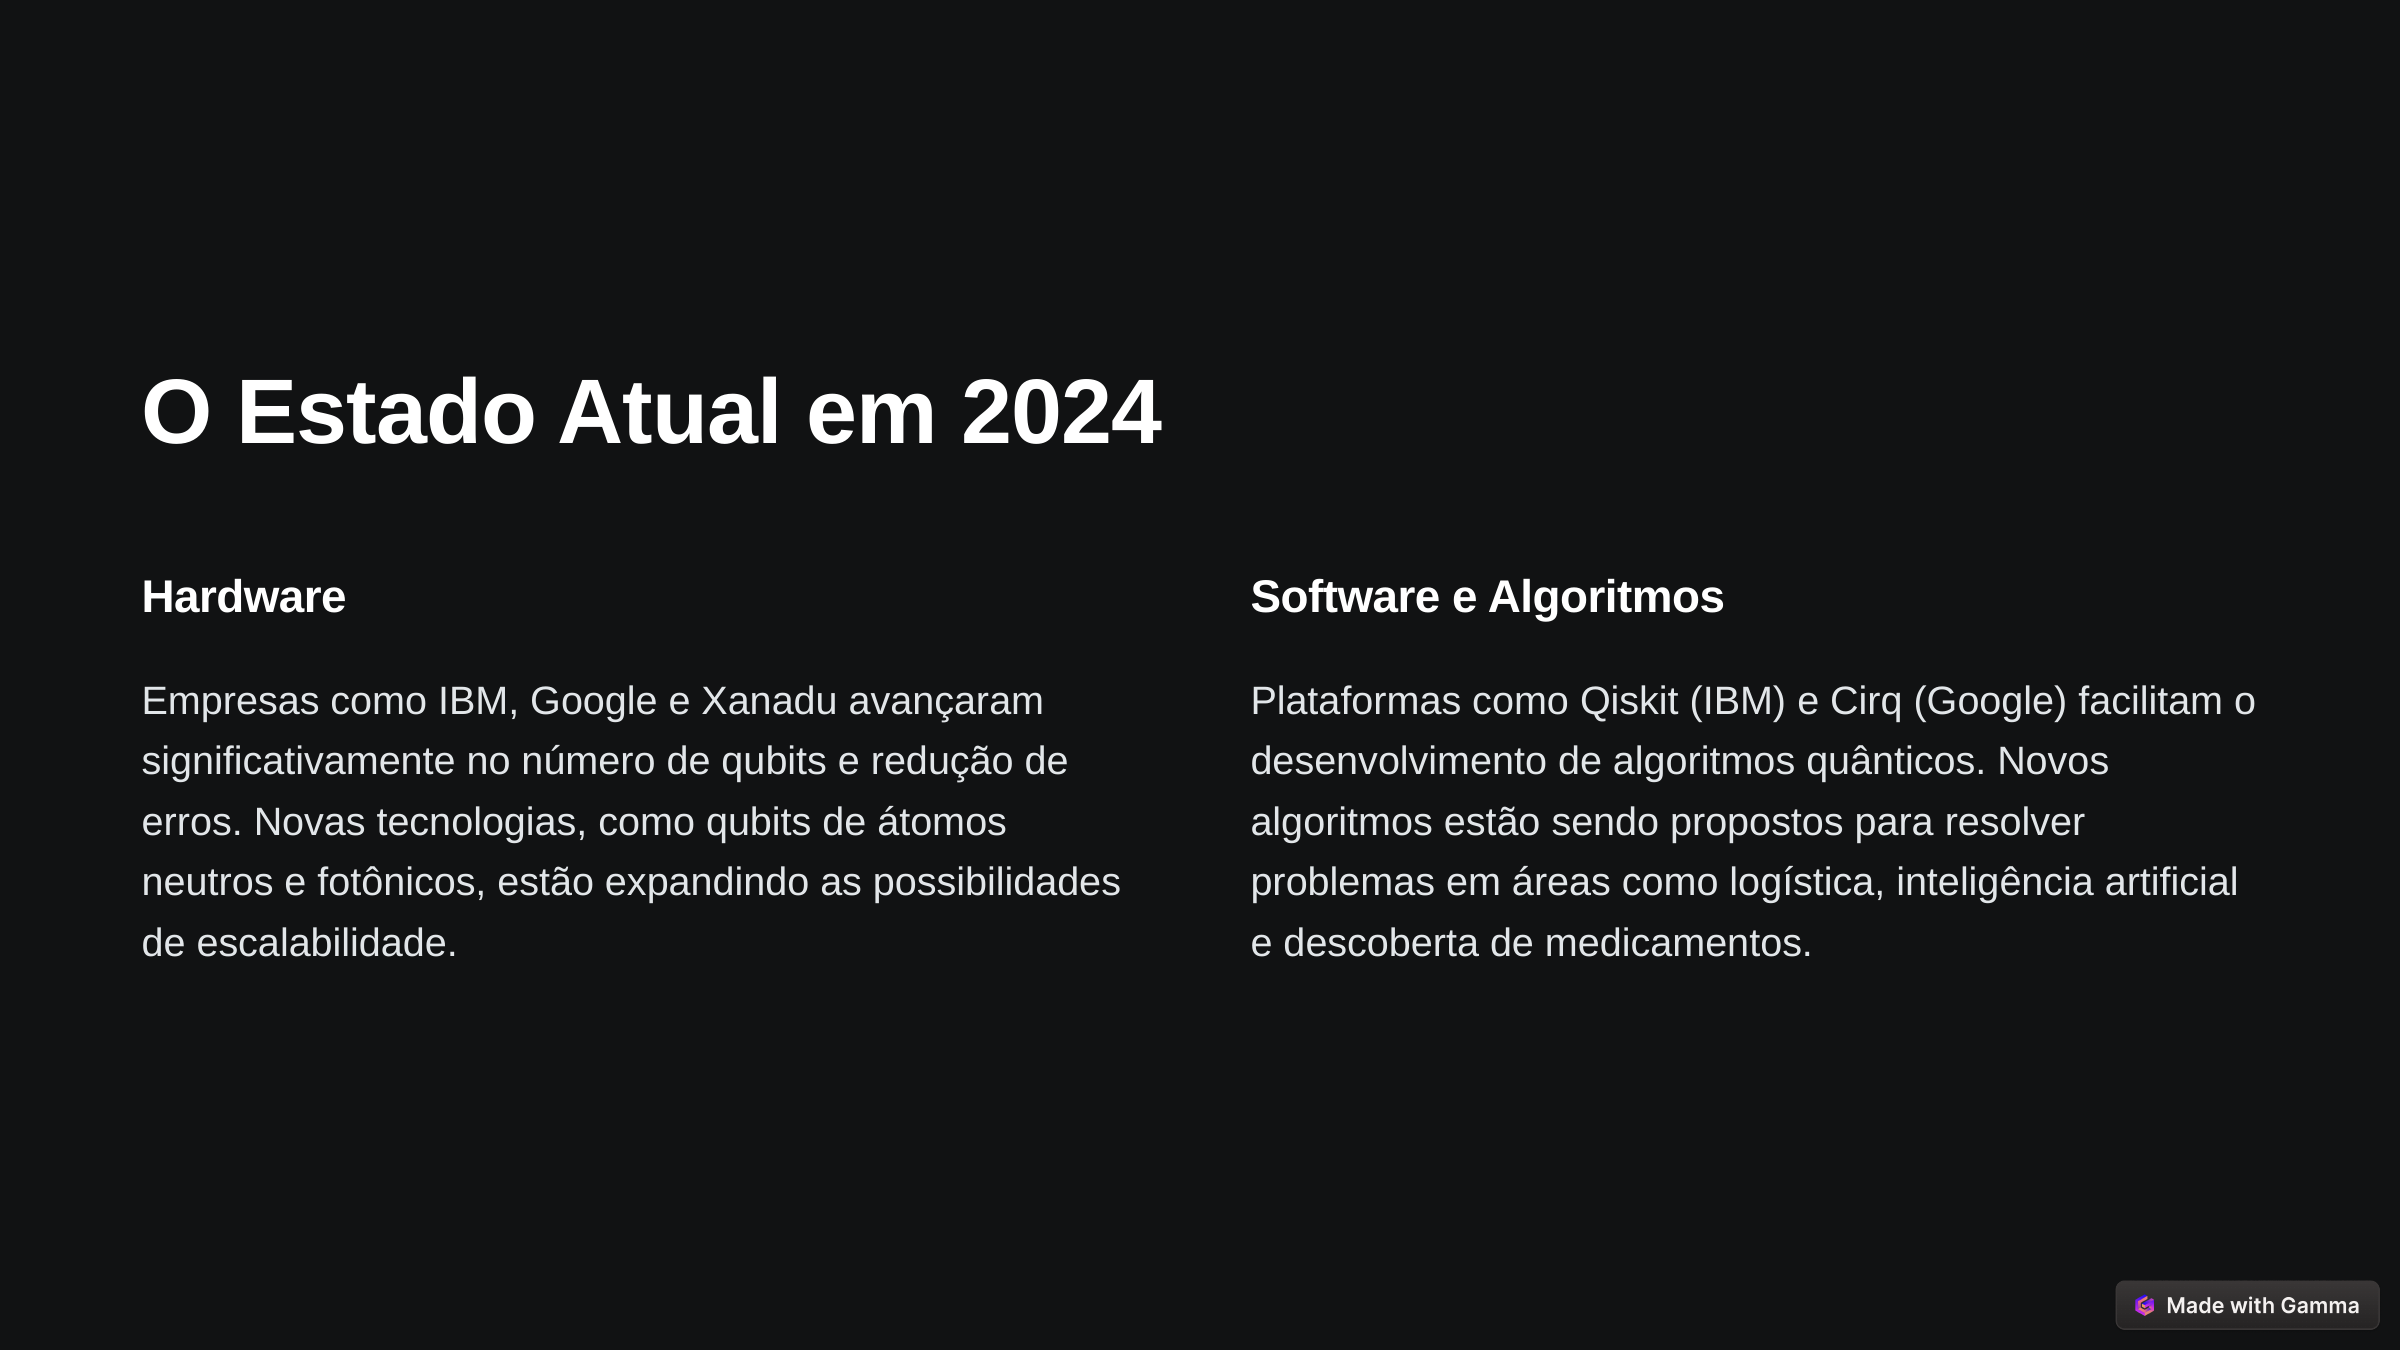

O Estado Atual em 2024
Hardware
Software e Algoritmos
Empresas como IBM, Google e Xanadu avançaram significativamente no número de qubits e redução de erros. Novas tecnologias, como qubits de átomos neutros e fotônicos, estão expandindo as possibilidades de escalabilidade.
Plataformas como Qiskit (IBM) e Cirq (Google) facilitam o desenvolvimento de algoritmos quânticos. Novos algoritmos estão sendo propostos para resolver problemas em áreas como logística, inteligência artificial e descoberta de medicamentos.